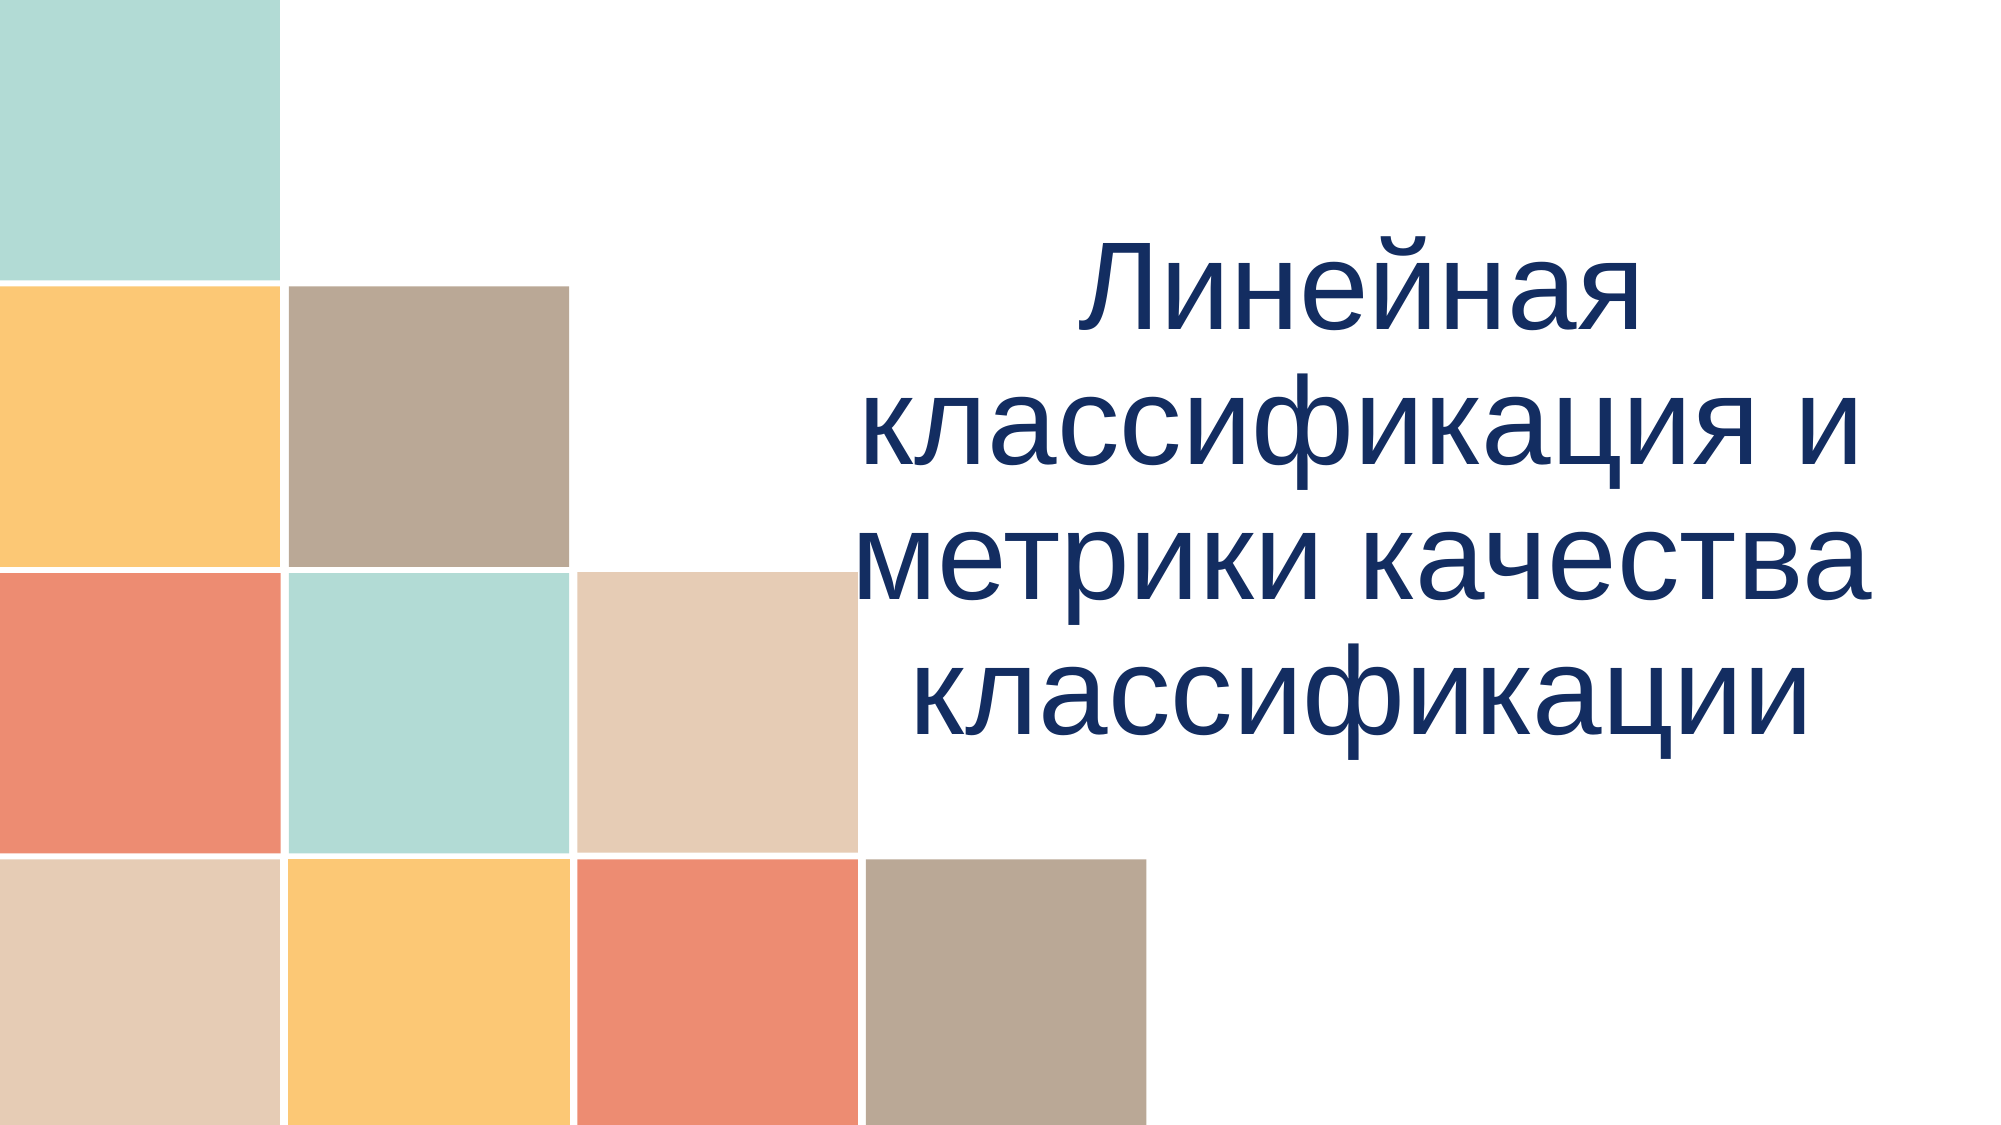

# Линейная классификация и метрики качества классификации